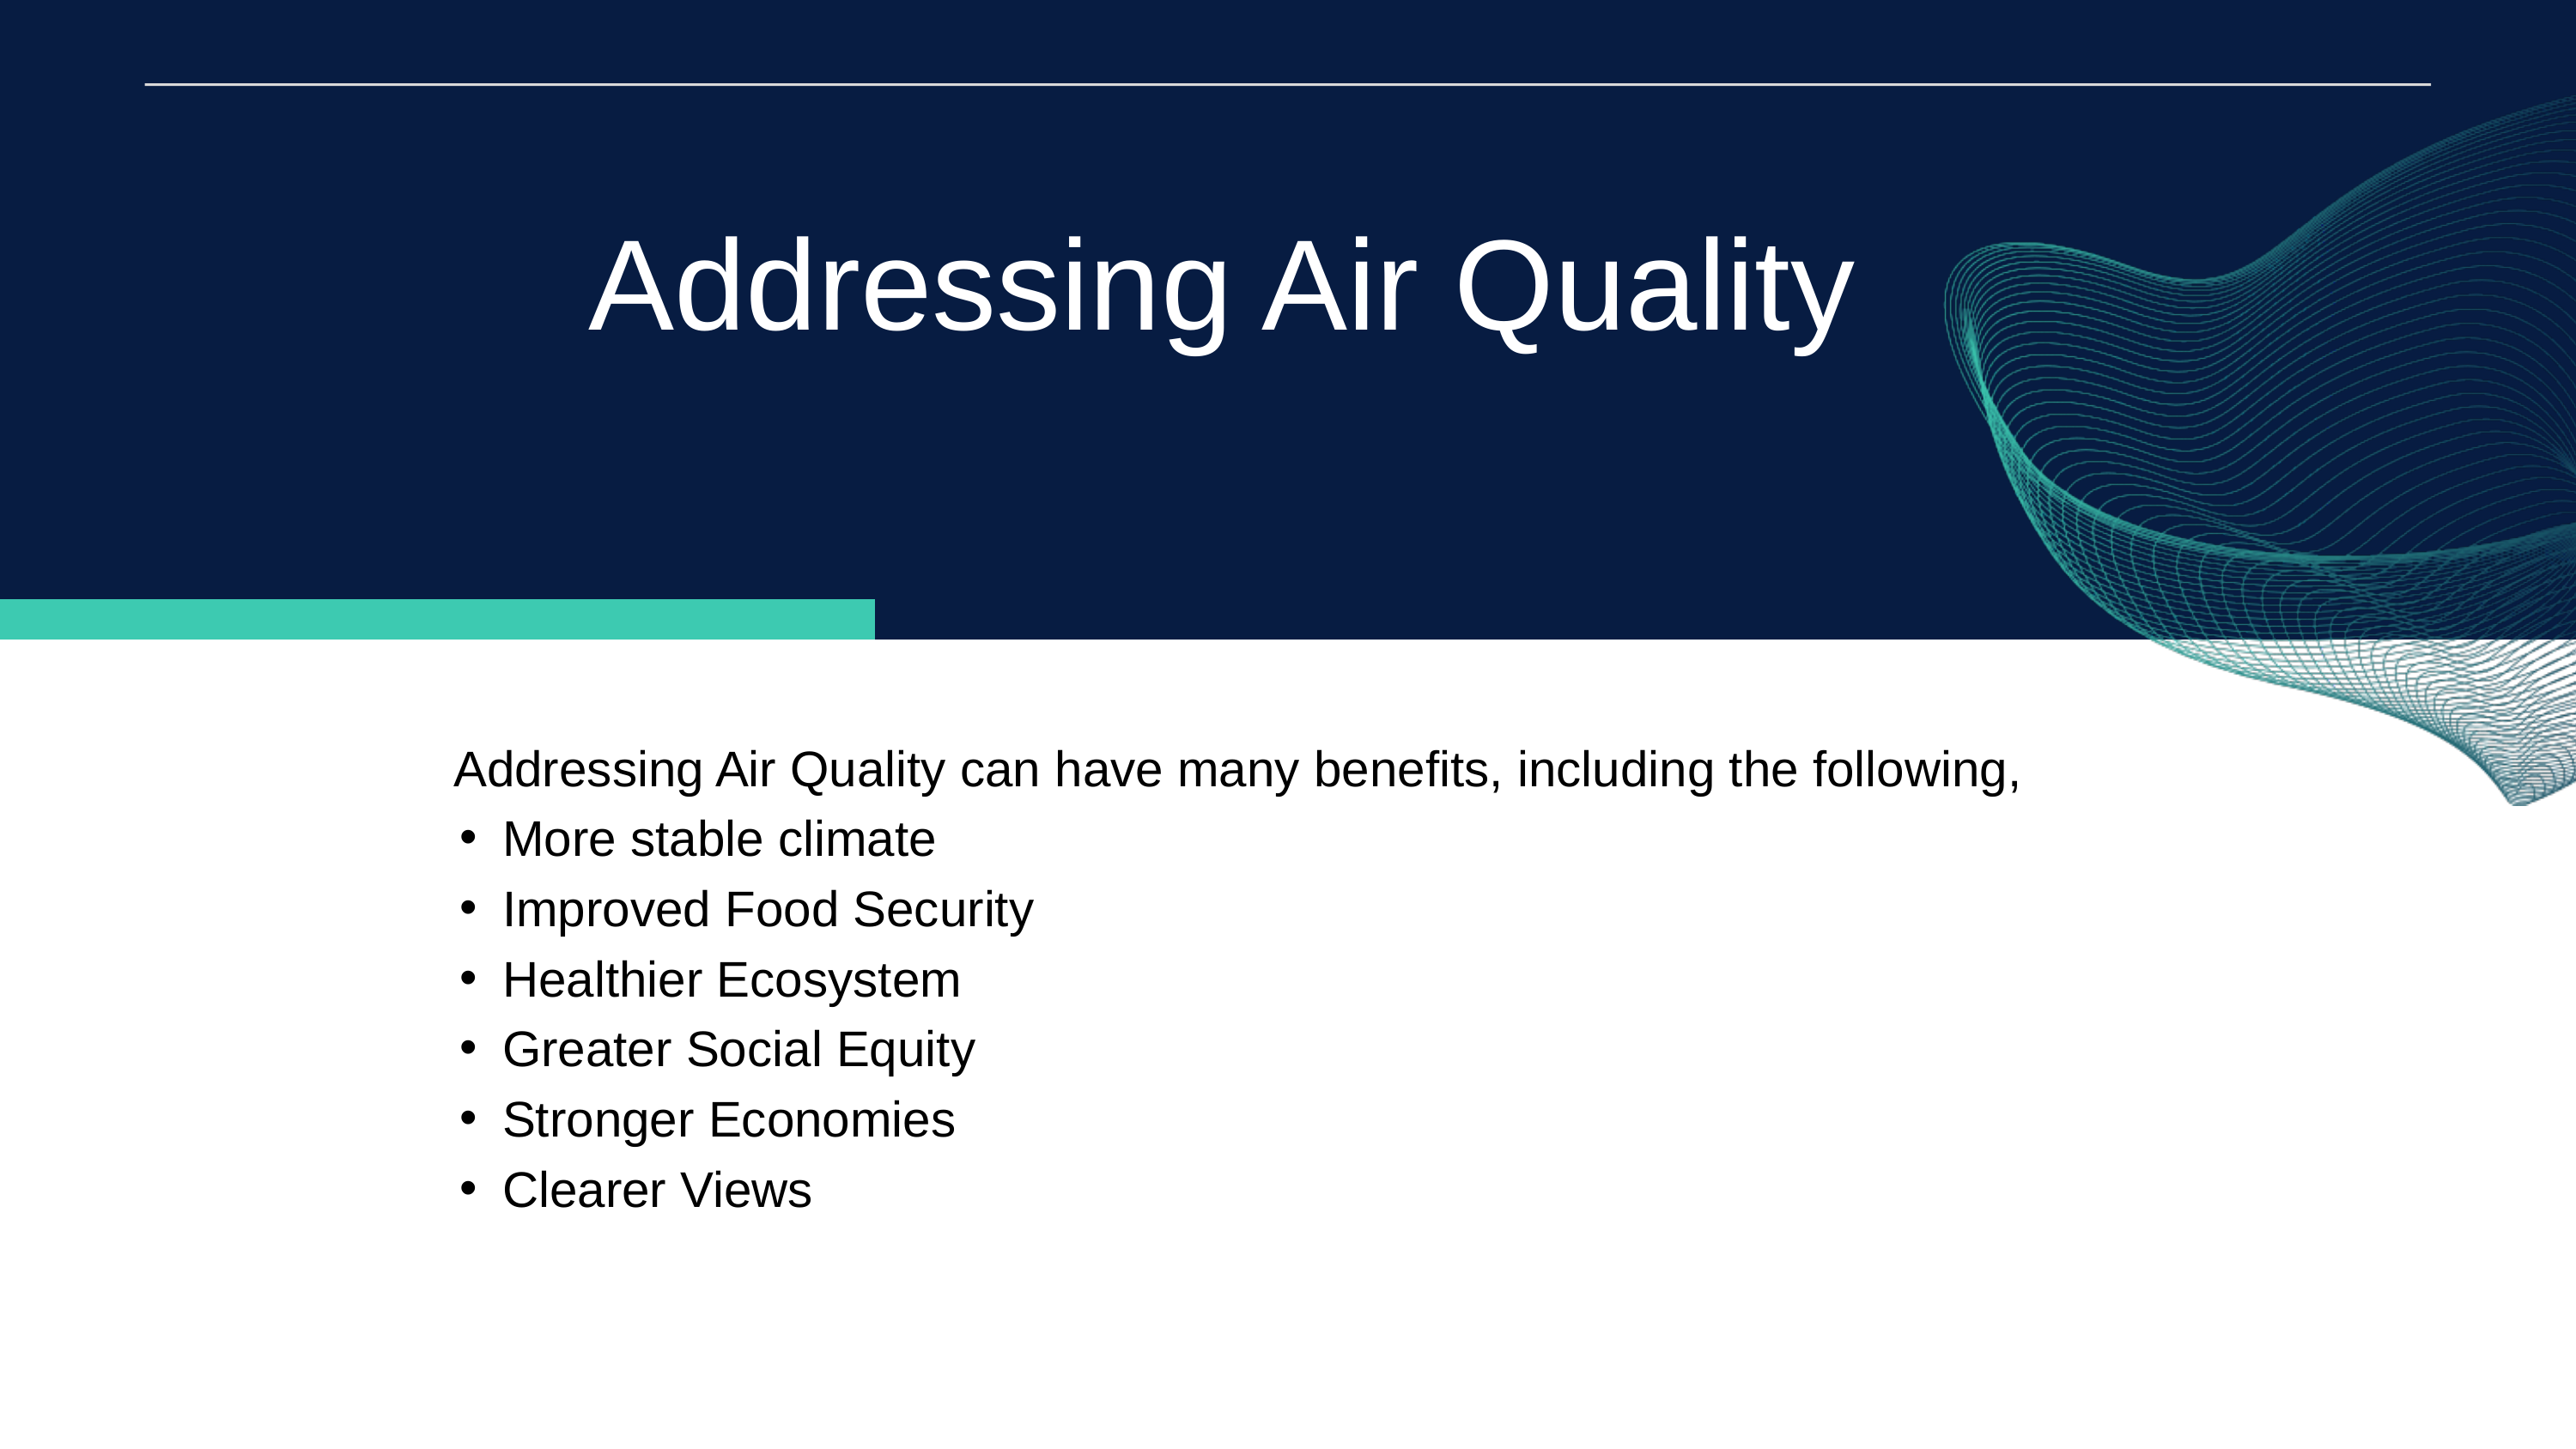

Addressing Air Quality

Addressing Air Quality can have many benefits, including the following,
More stable climate
Improved Food Security
Healthier Ecosystem
Greater Social Equity
Stronger Economies
Clearer Views